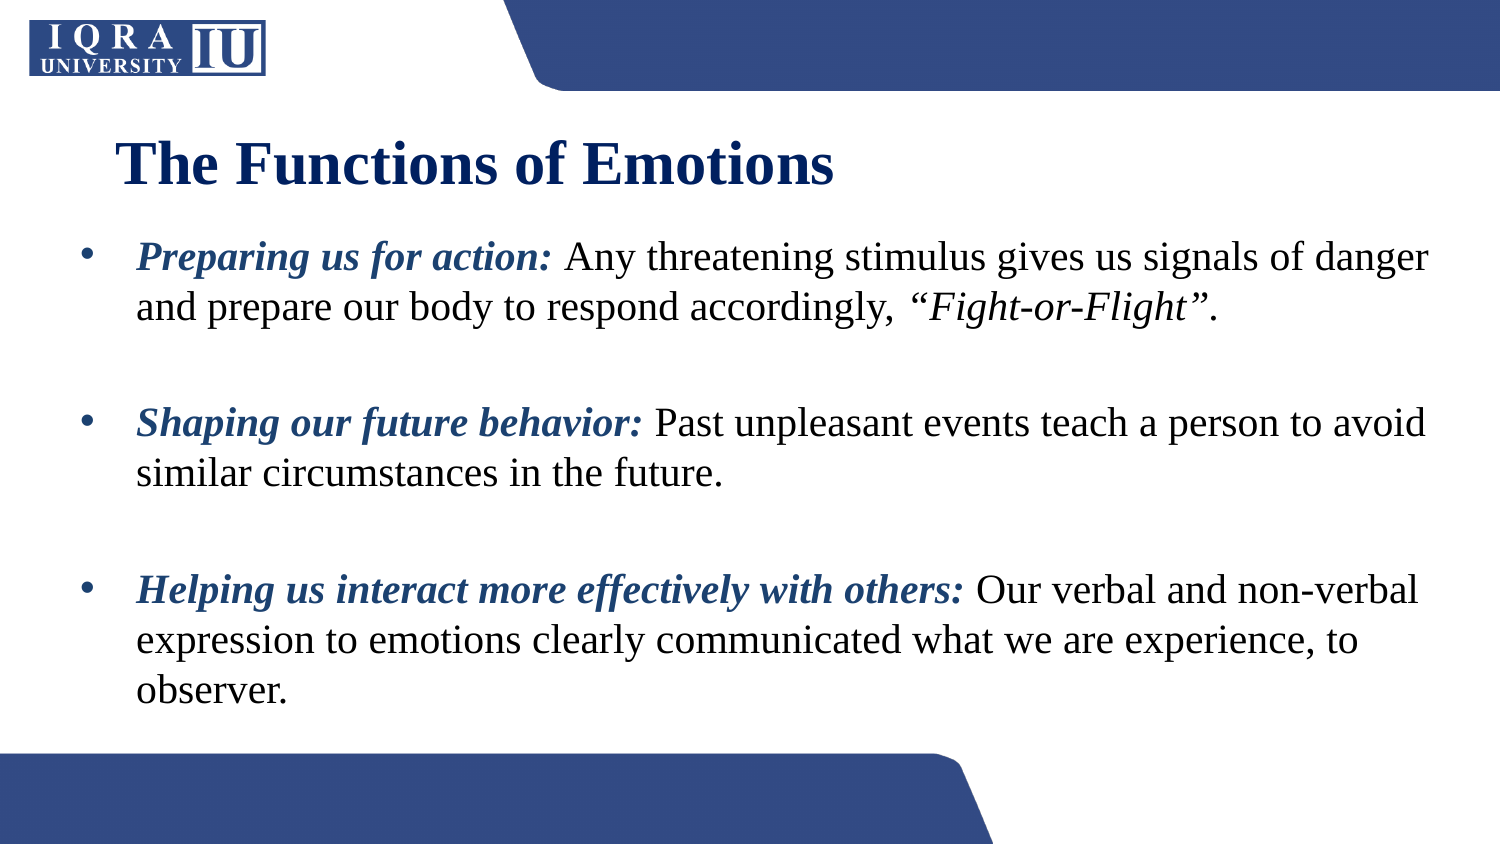

# The Functions of Emotions
Preparing us for action: Any threatening stimulus gives us signals of danger and prepare our body to respond accordingly, “Fight-or-Flight”.

Shaping our future behavior: Past unpleasant events teach a person to avoid similar circumstances in the future.

Helping us interact more effectively with others: Our verbal and non-verbal expression to emotions clearly communicated what we are experience, to observer.